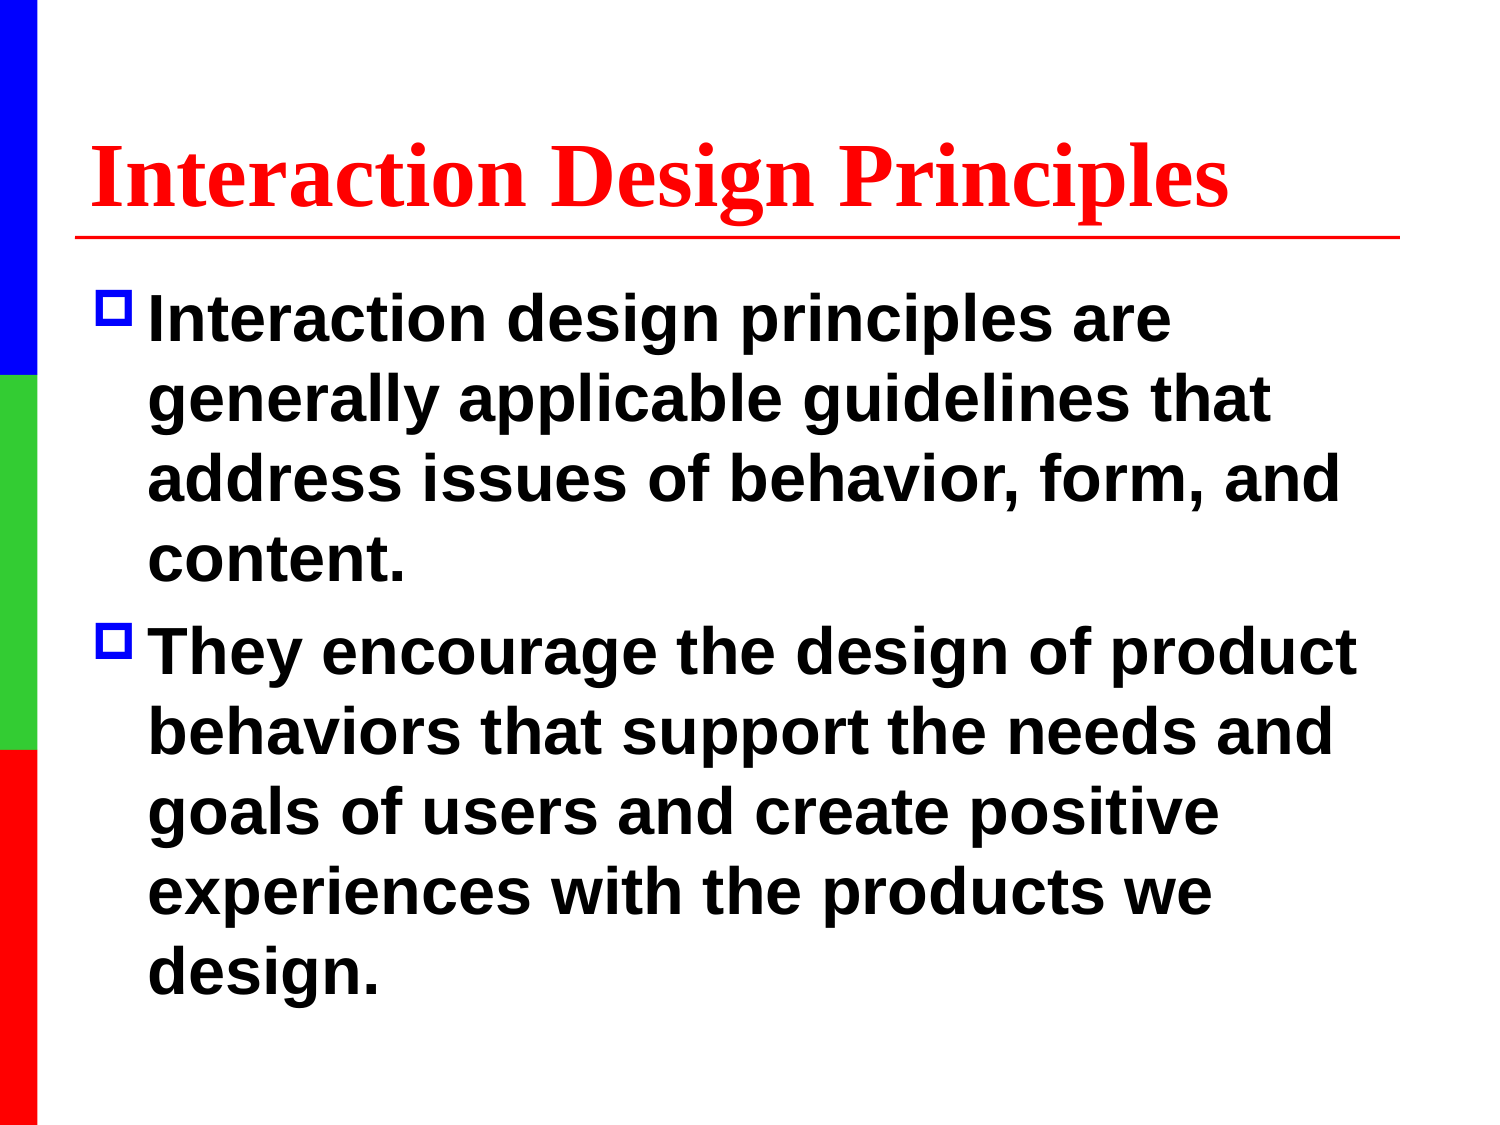

# Interaction Design Principles
Interaction design principles are generally applicable guidelines that address issues of behavior, form, and content.
They encourage the design of product behaviors that support the needs and goals of users and create positive experiences with the products we design.